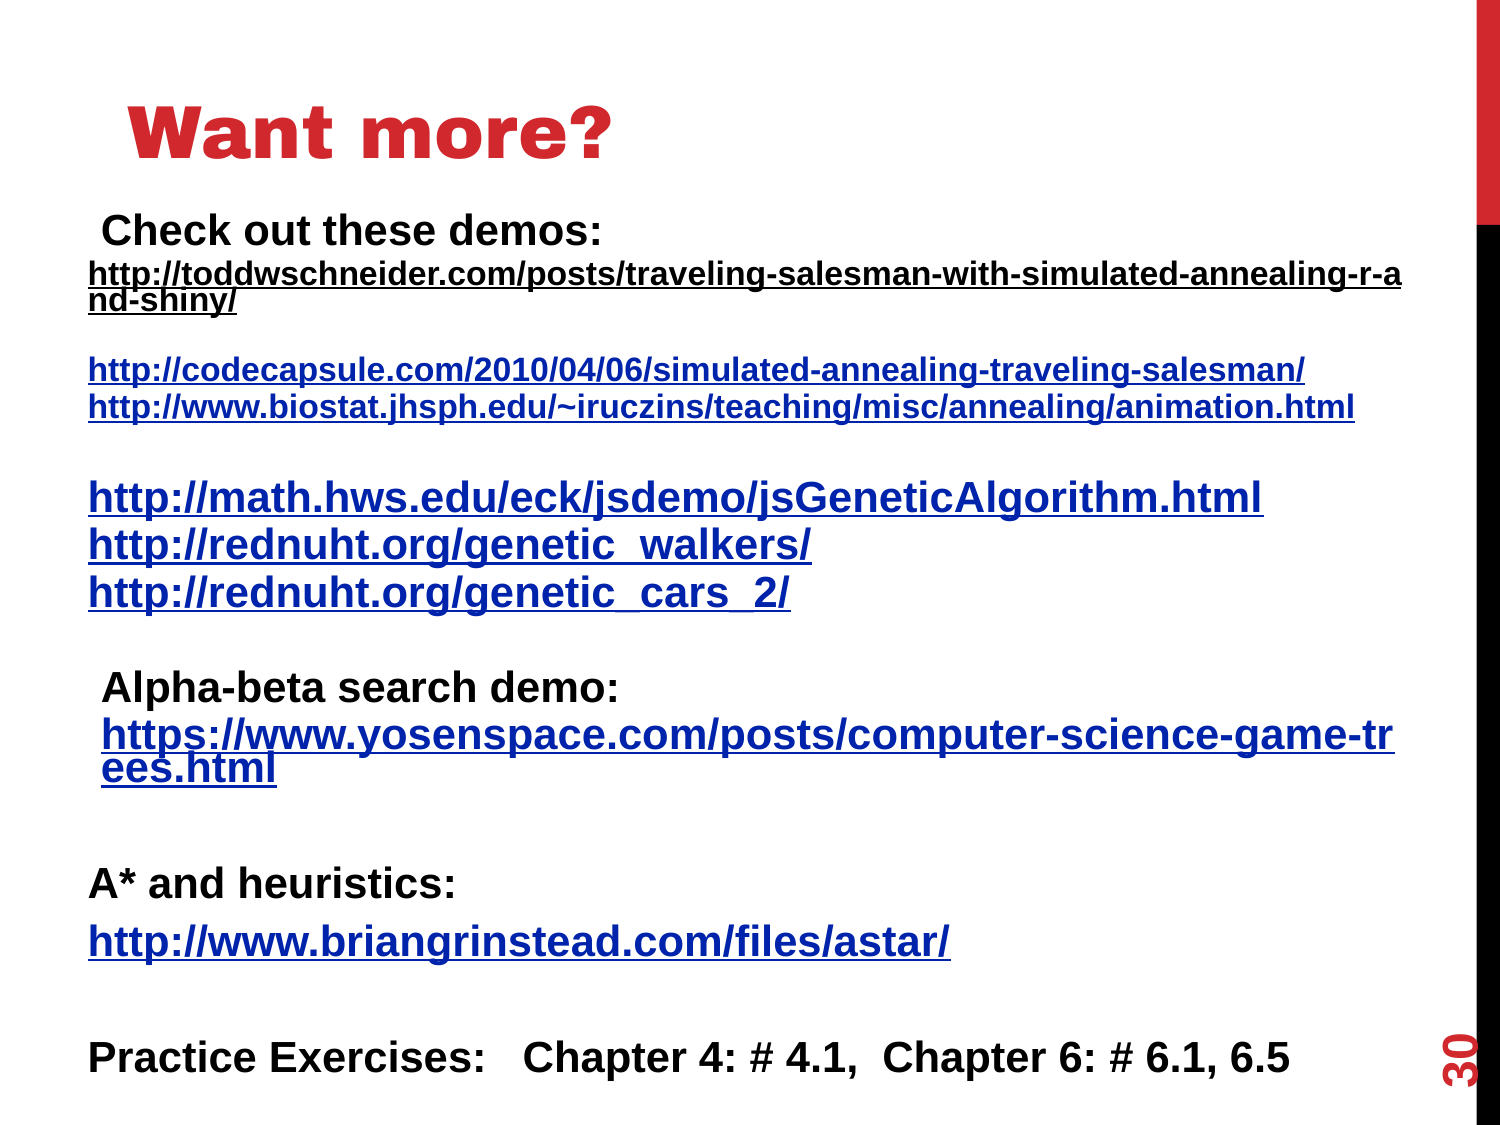

# Want more?
Check out these demos:
http://toddwschneider.com/posts/traveling-salesman-with-simulated-annealing-r-and-shiny/
http://codecapsule.com/2010/04/06/simulated-annealing-traveling-salesman/
http://www.biostat.jhsph.edu/~iruczins/teaching/misc/annealing/animation.html

http://math.hws.edu/eck/jsdemo/jsGeneticAlgorithm.html
http://rednuht.org/genetic_walkers/
http://rednuht.org/genetic_cars_2/

Alpha-beta search demo:
https://www.yosenspace.com/posts/computer-science-game-trees.html

A* and heuristics:
http://www.briangrinstead.com/files/astar/

Practice Exercises:	Chapter 4: # 4.1,  Chapter 6: # 6.1, 6.5

30